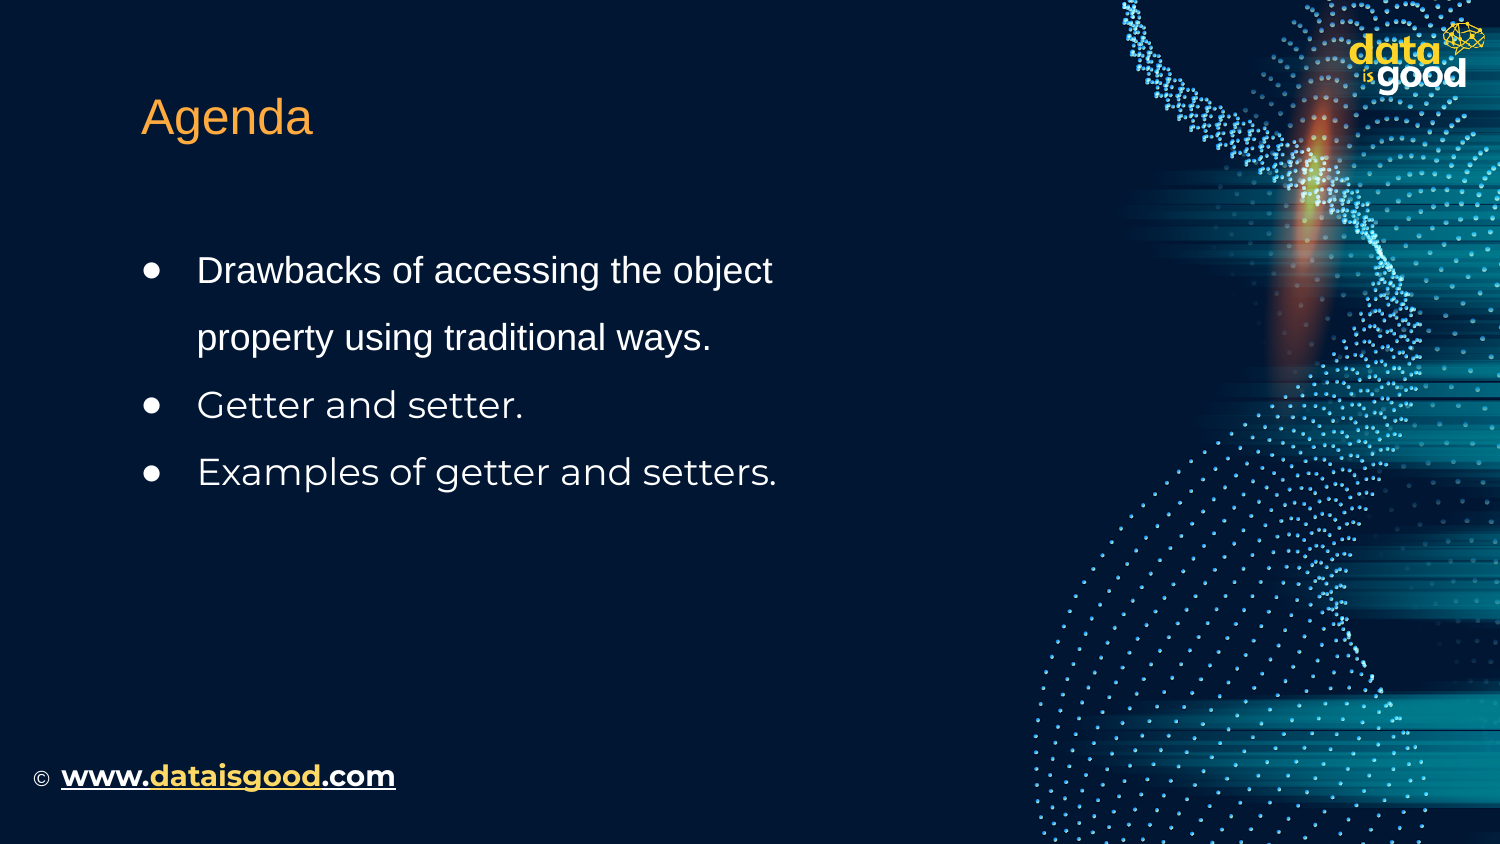

# Agenda
Drawbacks of accessing the object property using traditional ways.
Getter and setter.
Examples of getter and setters.